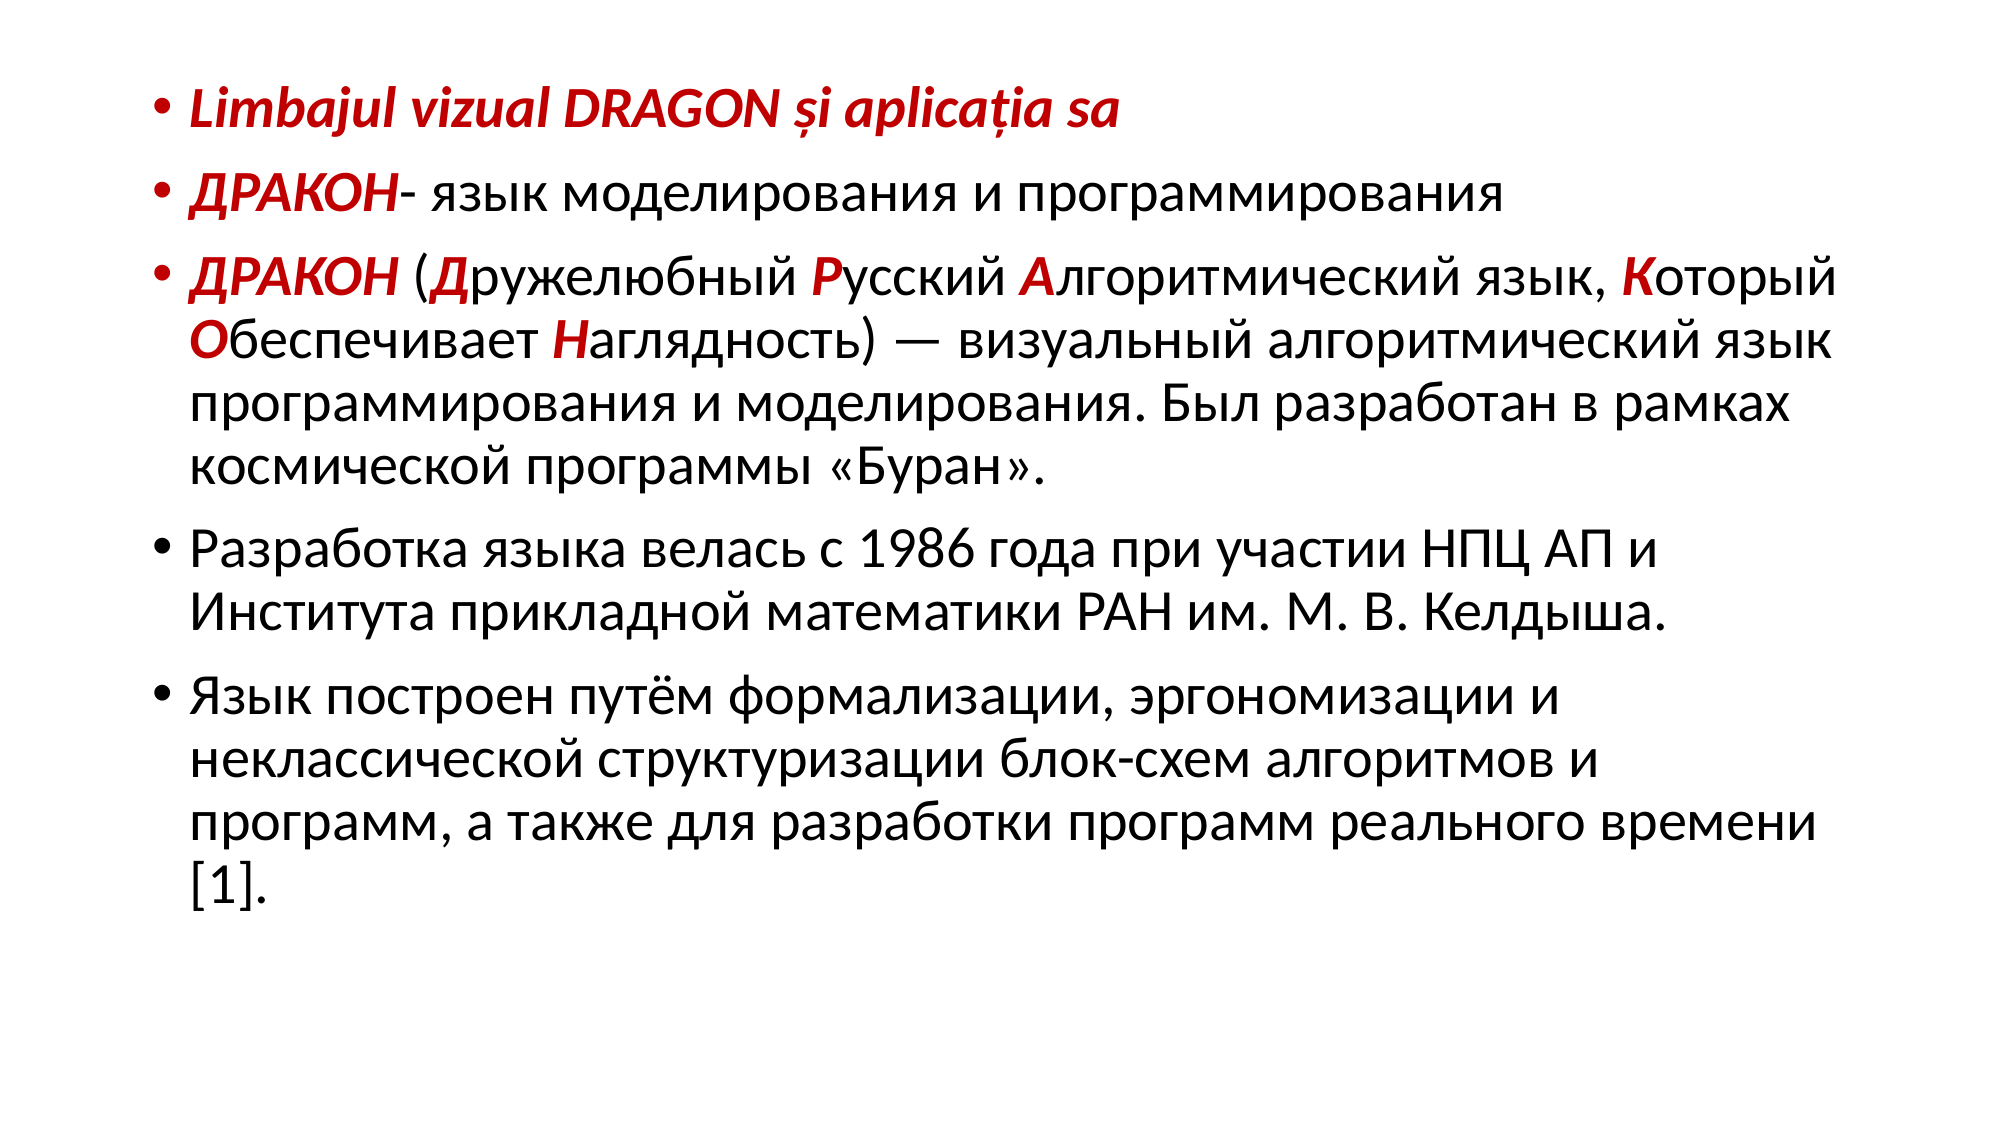

Limbajul vizual DRAGON și aplicația sa
ДРАКОН- язык моделирования и программирования
ДРАКОН (Дружелюбный Русский Алгоритмический язык, Который Обеспечивает Наглядность) — визуальный алгоритмический язык программирования и моделирования. Был разработан в рамках космической программы «Буран».
Разработка языка велась с 1986 года при участии НПЦ АП и Института прикладной математики РАН им. М. В. Келдыша.
Язык построен путём формализации, эргономизации и неклассической структуризации блок-схем алгоритмов и программ, а также для разработки программ реального времени [1].